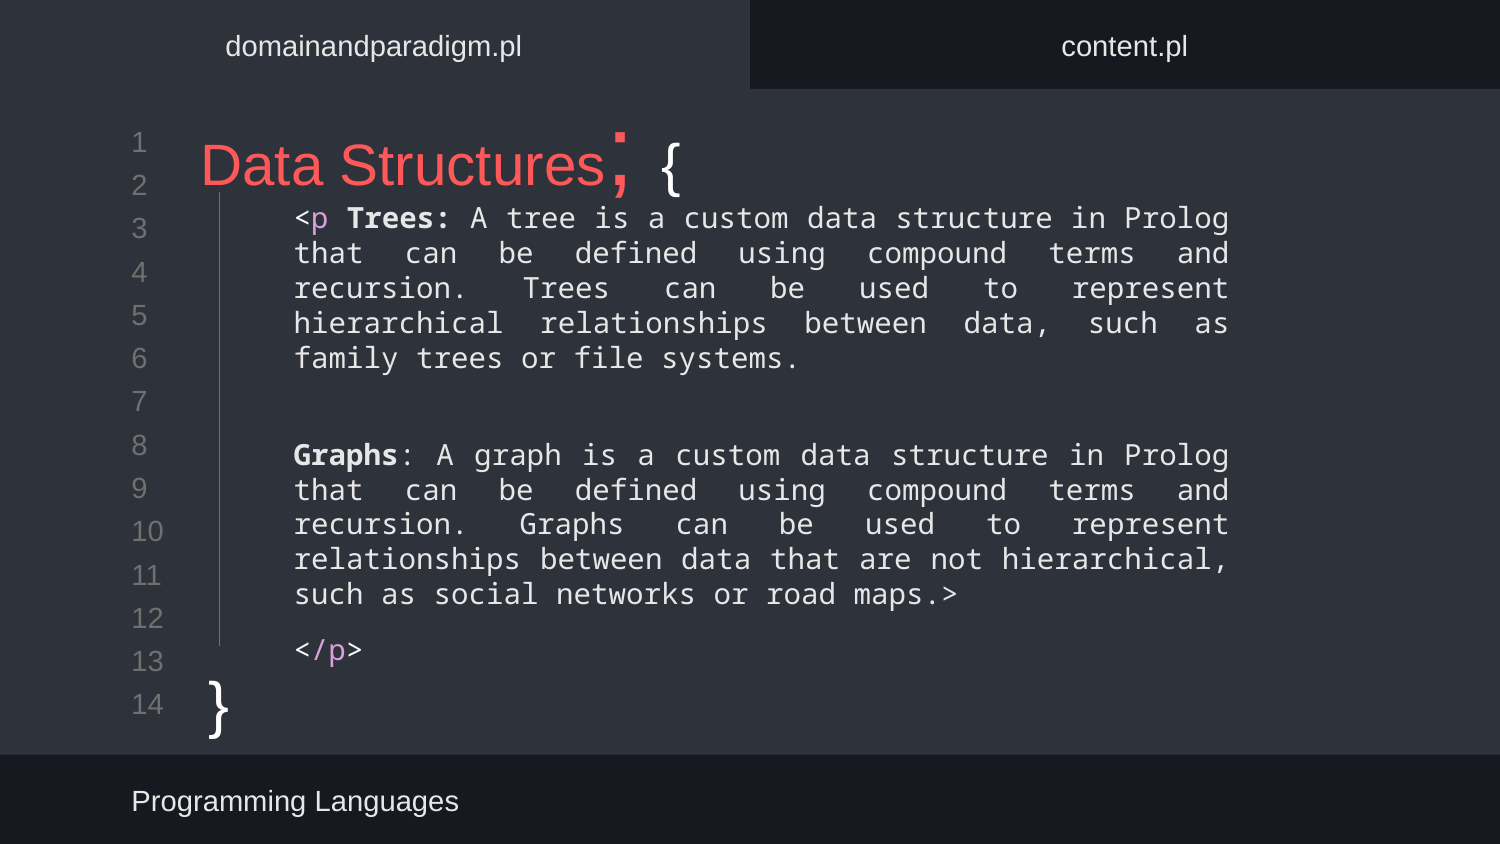

domainandparadigm.pl
content.pl
# Data Structures; {
}
<p Trees: A tree is a custom data structure in Prolog that can be defined using compound terms and recursion. Trees can be used to represent hierarchical relationships between data, such as family trees or file systems.

Graphs: A graph is a custom data structure in Prolog that can be defined using compound terms and recursion. Graphs can be used to represent relationships between data that are not hierarchical, such as social networks or road maps.>
</p>

Programming Languages